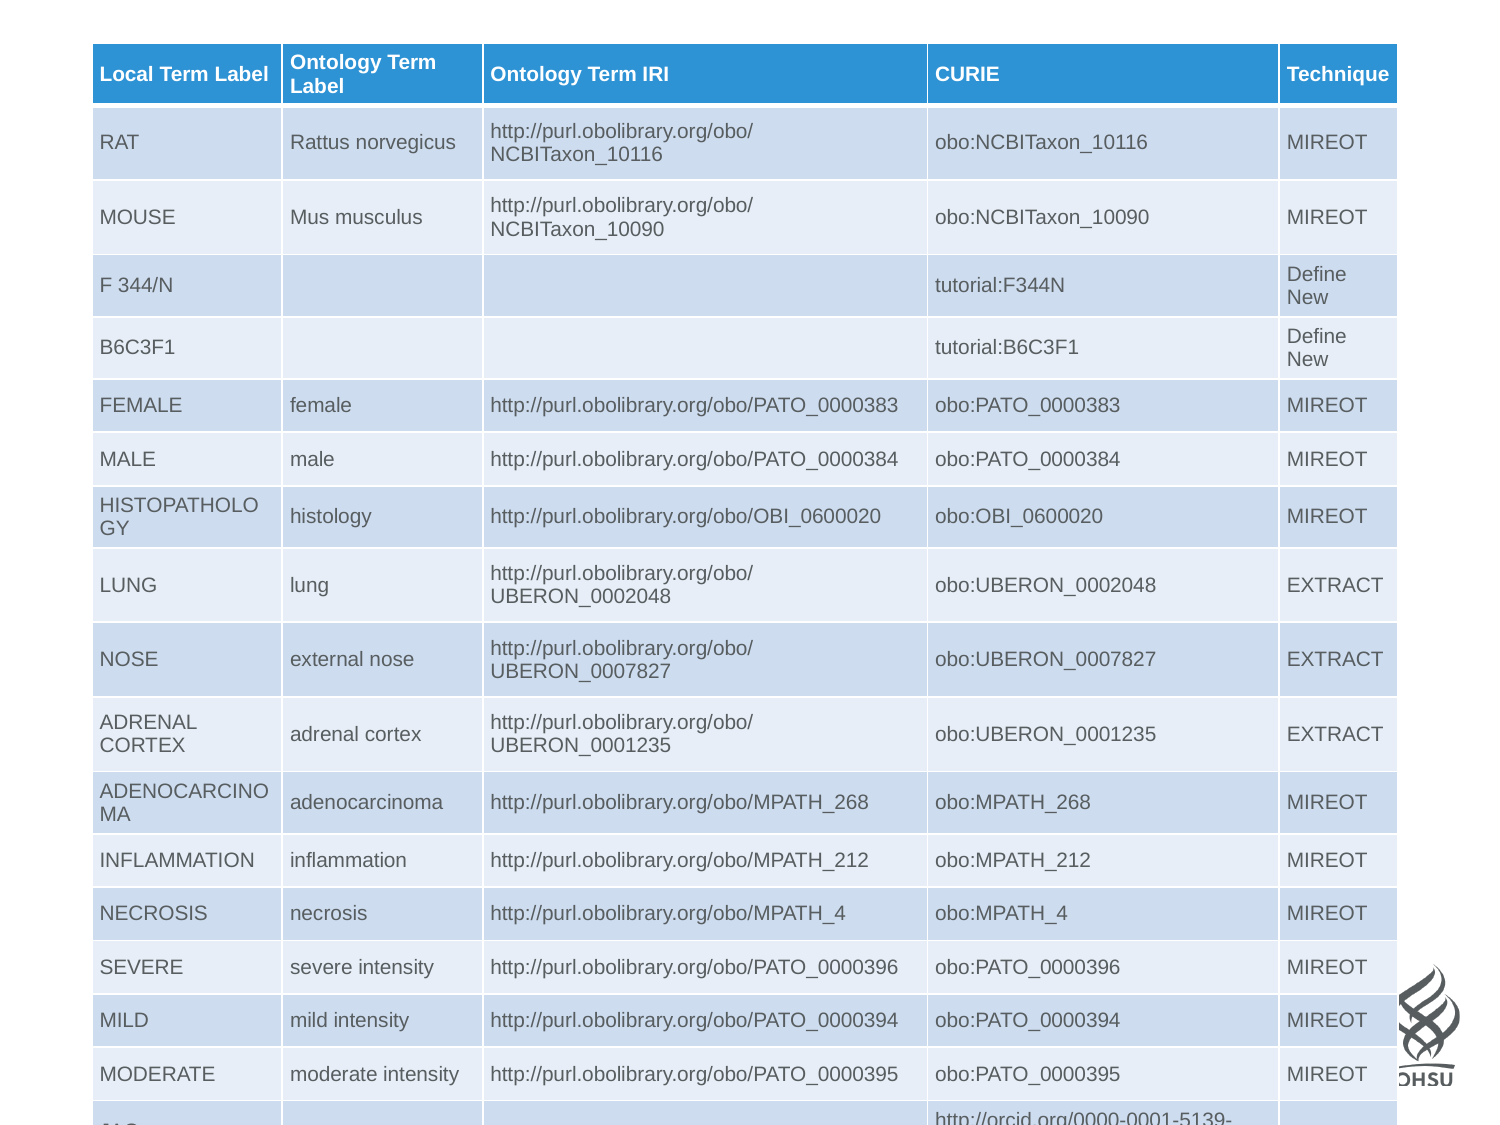

| Local Term Label | Ontology Term Label | Ontology Term IRI | CURIE | Technique |
| --- | --- | --- | --- | --- |
| RAT | Rattus norvegicus | http://purl.obolibrary.org/obo/NCBITaxon\_10116 | obo:NCBITaxon\_10116 | MIREOT |
| MOUSE | Mus musculus | http://purl.obolibrary.org/obo/NCBITaxon\_10090 | obo:NCBITaxon\_10090 | MIREOT |
| F 344/N |  |  | tutorial:F344N | Define New |
| B6C3F1 |  |  | tutorial:B6C3F1 | Define New |
| FEMALE | female | http://purl.obolibrary.org/obo/PATO\_0000383 | obo:PATO\_0000383 | MIREOT |
| MALE | male | http://purl.obolibrary.org/obo/PATO\_0000384 | obo:PATO\_0000384 | MIREOT |
| HISTOPATHOLOGY | histology | http://purl.obolibrary.org/obo/OBI\_0600020 | obo:OBI\_0600020 | MIREOT |
| LUNG | lung | http://purl.obolibrary.org/obo/UBERON\_0002048 | obo:UBERON\_0002048 | EXTRACT |
| NOSE | external nose | http://purl.obolibrary.org/obo/UBERON\_0007827 | obo:UBERON\_0007827 | EXTRACT |
| ADRENAL CORTEX | adrenal cortex | http://purl.obolibrary.org/obo/UBERON\_0001235 | obo:UBERON\_0001235 | EXTRACT |
| ADENOCARCINOMA | adenocarcinoma | http://purl.obolibrary.org/obo/MPATH\_268 | obo:MPATH\_268 | MIREOT |
| INFLAMMATION | inflammation | http://purl.obolibrary.org/obo/MPATH\_212 | obo:MPATH\_212 | MIREOT |
| NECROSIS | necrosis | http://purl.obolibrary.org/obo/MPATH\_4 | obo:MPATH\_4 | MIREOT |
| SEVERE | severe intensity | http://purl.obolibrary.org/obo/PATO\_0000396 | obo:PATO\_0000396 | MIREOT |
| MILD | mild intensity | http://purl.obolibrary.org/obo/PATO\_0000394 | obo:PATO\_0000394 | MIREOT |
| MODERATE | moderate intensity | http://purl.obolibrary.org/obo/PATO\_0000395 | obo:PATO\_0000395 | MIREOT |
| JAO |  |  | http://orcid.org/0000-0001-5139-5557 |  |